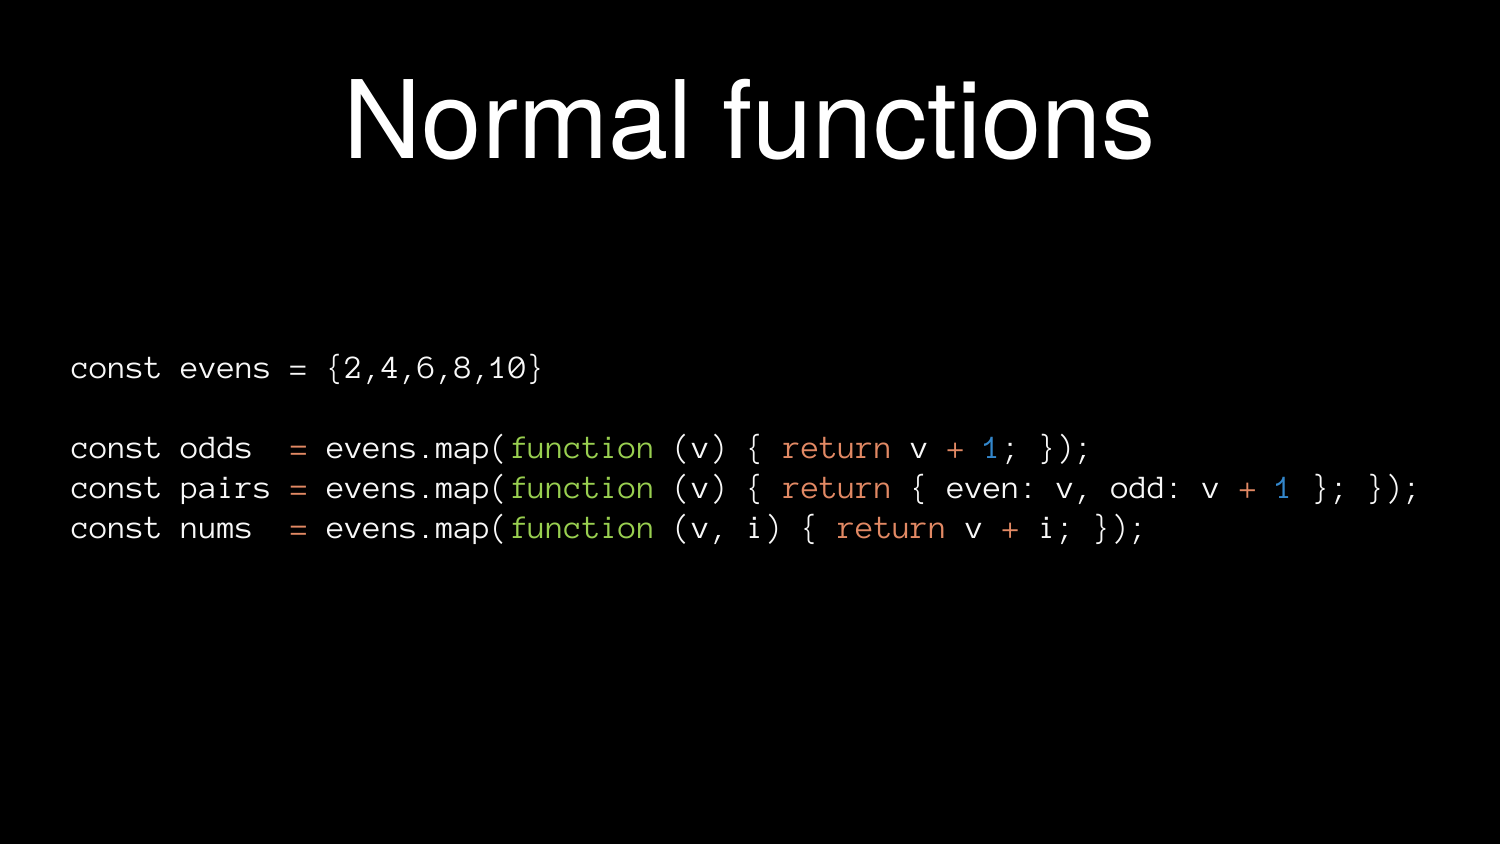

# Normal functions
const evens = {2,4,6,8,10}

const odds  = evens.map(function (v) { return v + 1; });
const pairs = evens.map(function (v) { return { even: v, odd: v + 1 }; });
const nums  = evens.map(function (v, i) { return v + i; });